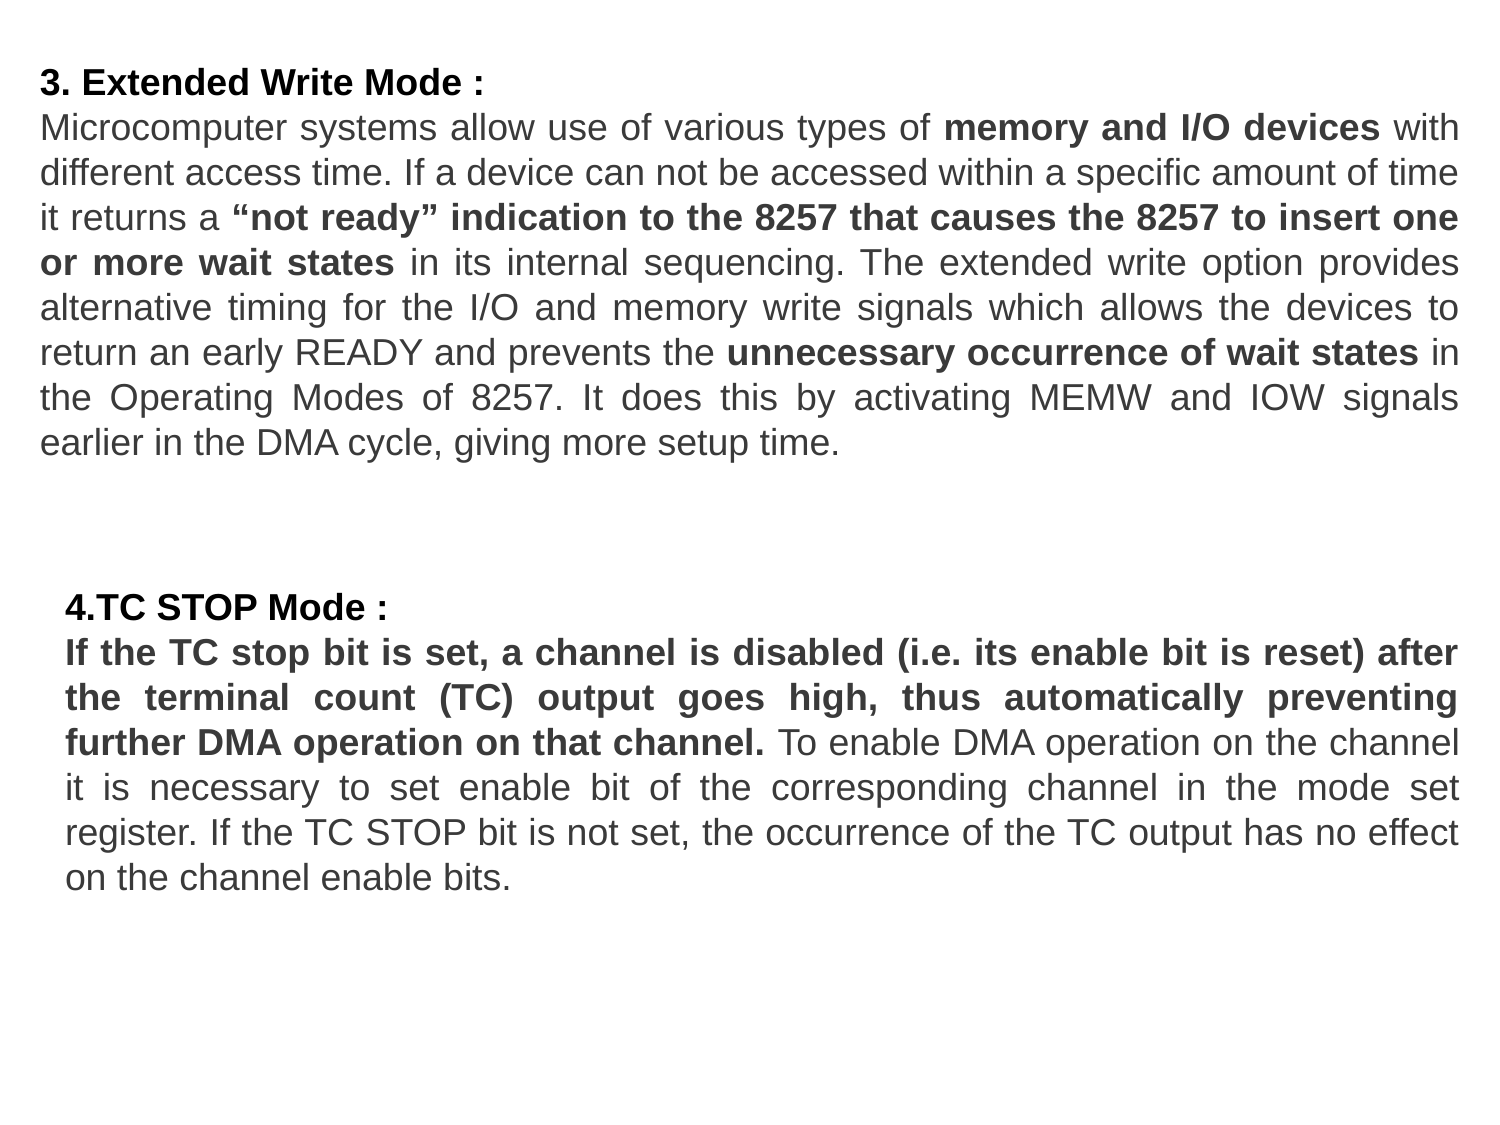

3. Extended Write Mode :
Microcomputer systems allow use of various types of memory and I/O devices with different access time. If a device can not be accessed within a specific amount of time it returns a “not ready” indication to the 8257 that causes the 8257 to insert one or more wait states in its internal sequencing. The extended write option provides alternative timing for the I/O and memory write signals which allows the devices to return an early READY and prevents the unnecessary occurrence of wait states in the Operating Modes of 8257. It does this by activating MEMW and IOW signals earlier in the DMA cycle, giving more setup time.
4.TC STOP Mode :
If the TC stop bit is set, a channel is disabled (i.e. its enable bit is reset) after the terminal count (TC) output goes high, thus automatically preventing further DMA operation on that channel. To enable DMA operation on the channel it is necessary to set enable bit of the corresponding channel in the mode set register. If the TC STOP bit is not set, the occurrence of the TC output has no effect on the channel enable bits.